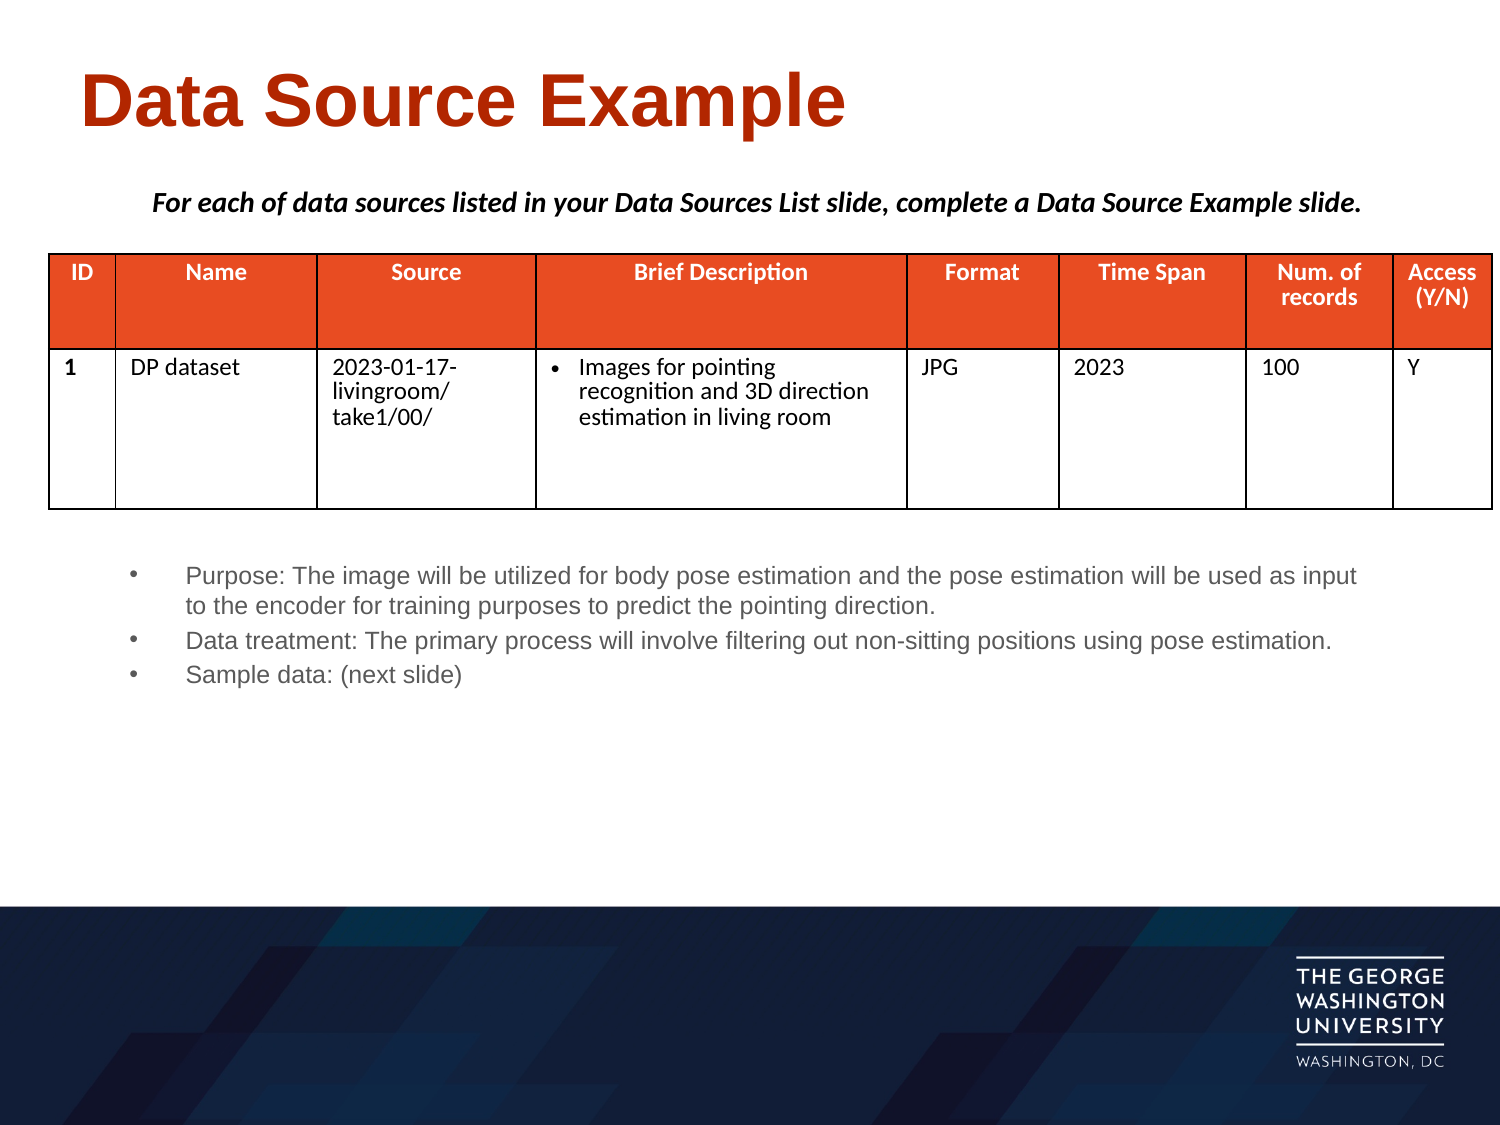

# Data Source Example
For each of data sources listed in your Data Sources List slide, complete a Data Source Example slide.
| ID | Name | Source | Brief Description | Format | Time Span | Num. of records | Access (Y/N) |
| --- | --- | --- | --- | --- | --- | --- | --- |
| 1 | DP dataset | 2023-01-17-livingroom/take1/00/ | Images for pointing recognition and 3D direction estimation in living room | JPG | 2023 | 100 | Y |

Purpose: The image will be utilized for body pose estimation and the pose estimation will be used as input to the encoder for training purposes to predict the pointing direction.
Data treatment: The primary process will involve filtering out non-sitting positions using pose estimation.
Sample data: (next slide)